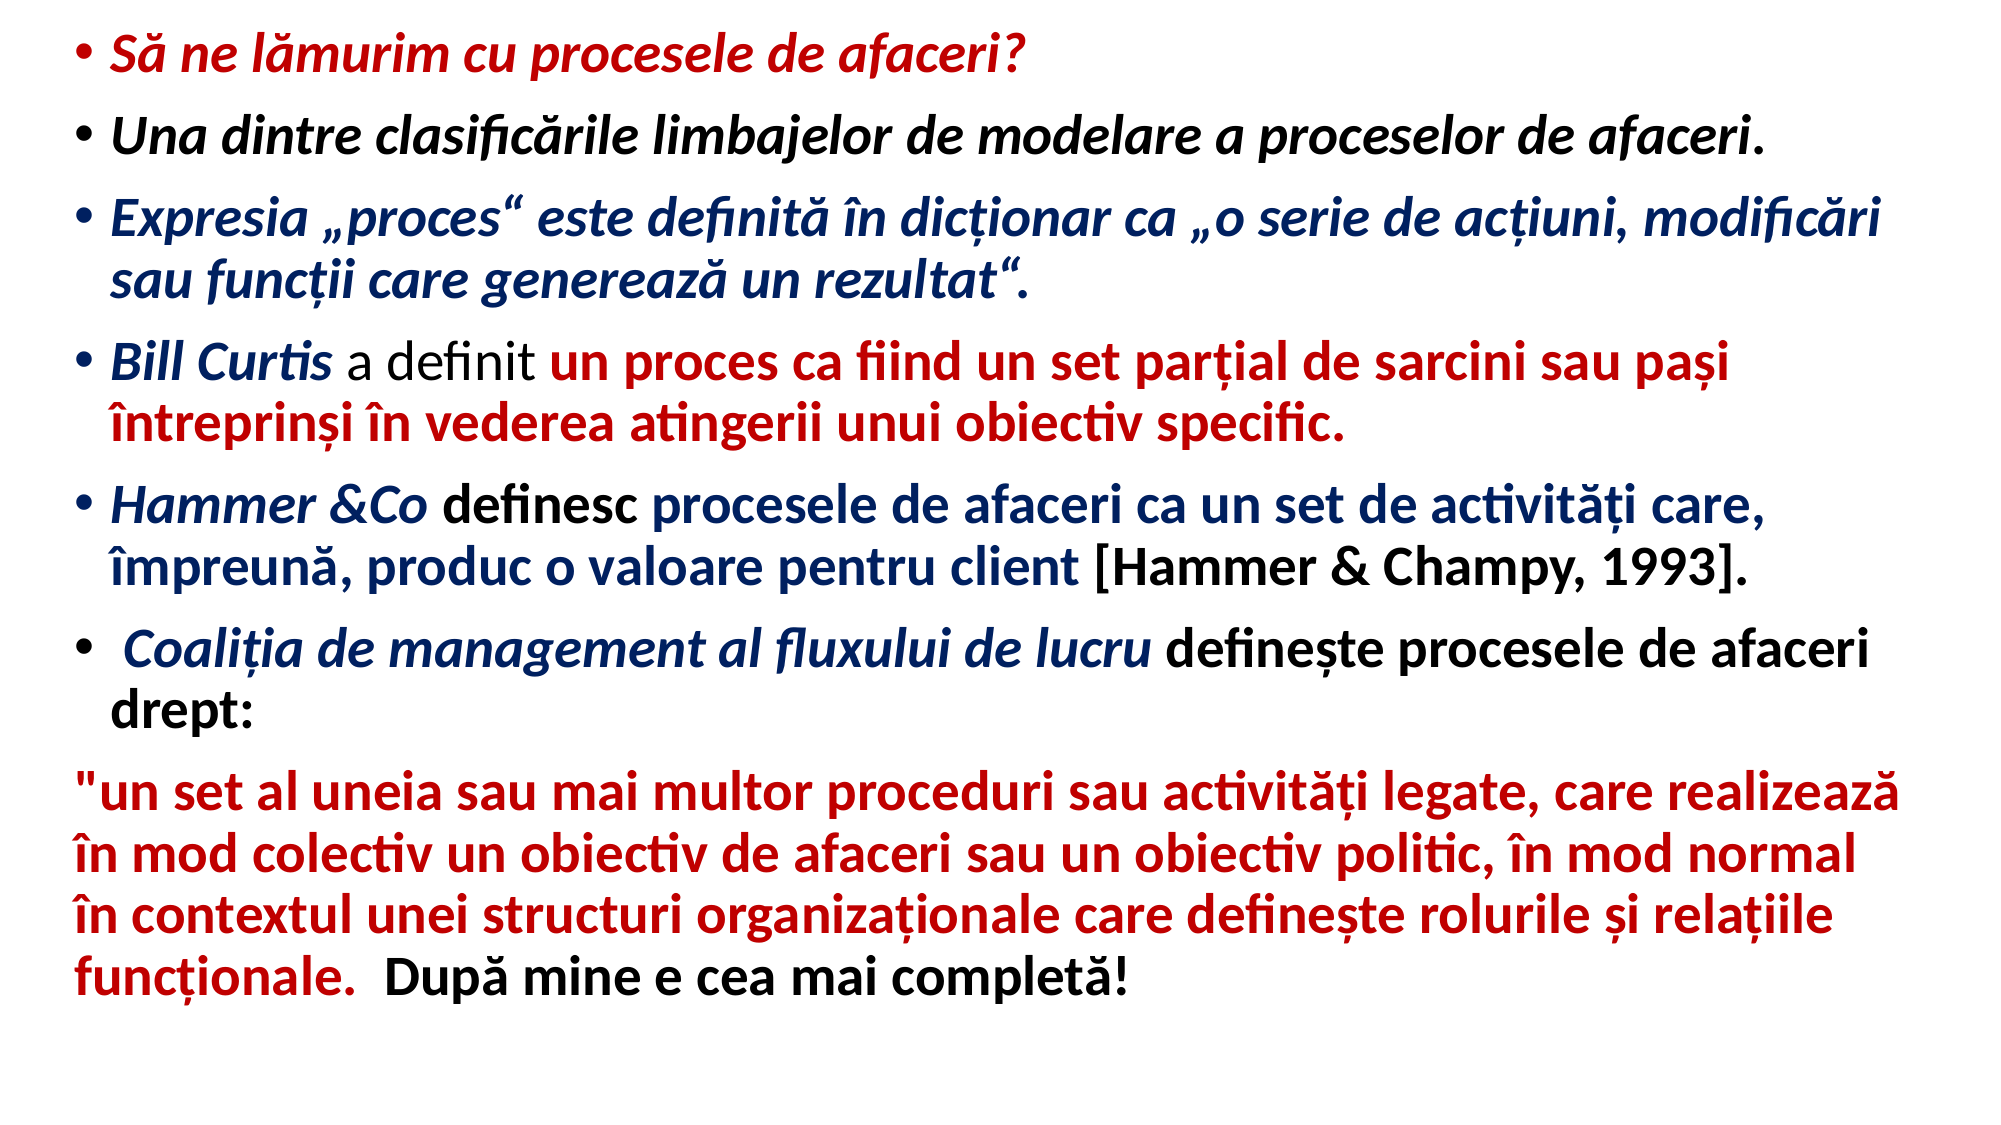

Să ne lămurim cu procesele de afaceri?
Una dintre clasificările limbajelor de modelare a proceselor de afaceri.
Expresia „proces“ este definită în dicţionar ca „o serie de acţiuni, modificări sau funcţii care generează un rezultat“.
Bill Curtis a definit un proces ca fiind un set parţial de sarcini sau paşi întreprinşi în vederea atingerii unui obiectiv specific.
Hammer &Co definesc procesele de afaceri ca un set de activităţi care, împreună, produc o valoare pentru client [Hammer & Champy, 1993].
 Coaliţia de management al fluxului de lucru defineşte procesele de afaceri drept:
"un set al uneia sau mai multor proceduri sau activităţi legate, care realizează în mod colectiv un obiectiv de afaceri sau un obiectiv politic, în mod normal în contextul unei structuri organizaţionale care defineşte rolurile şi relaţiile funcţionale.  După mine e cea mai completă!